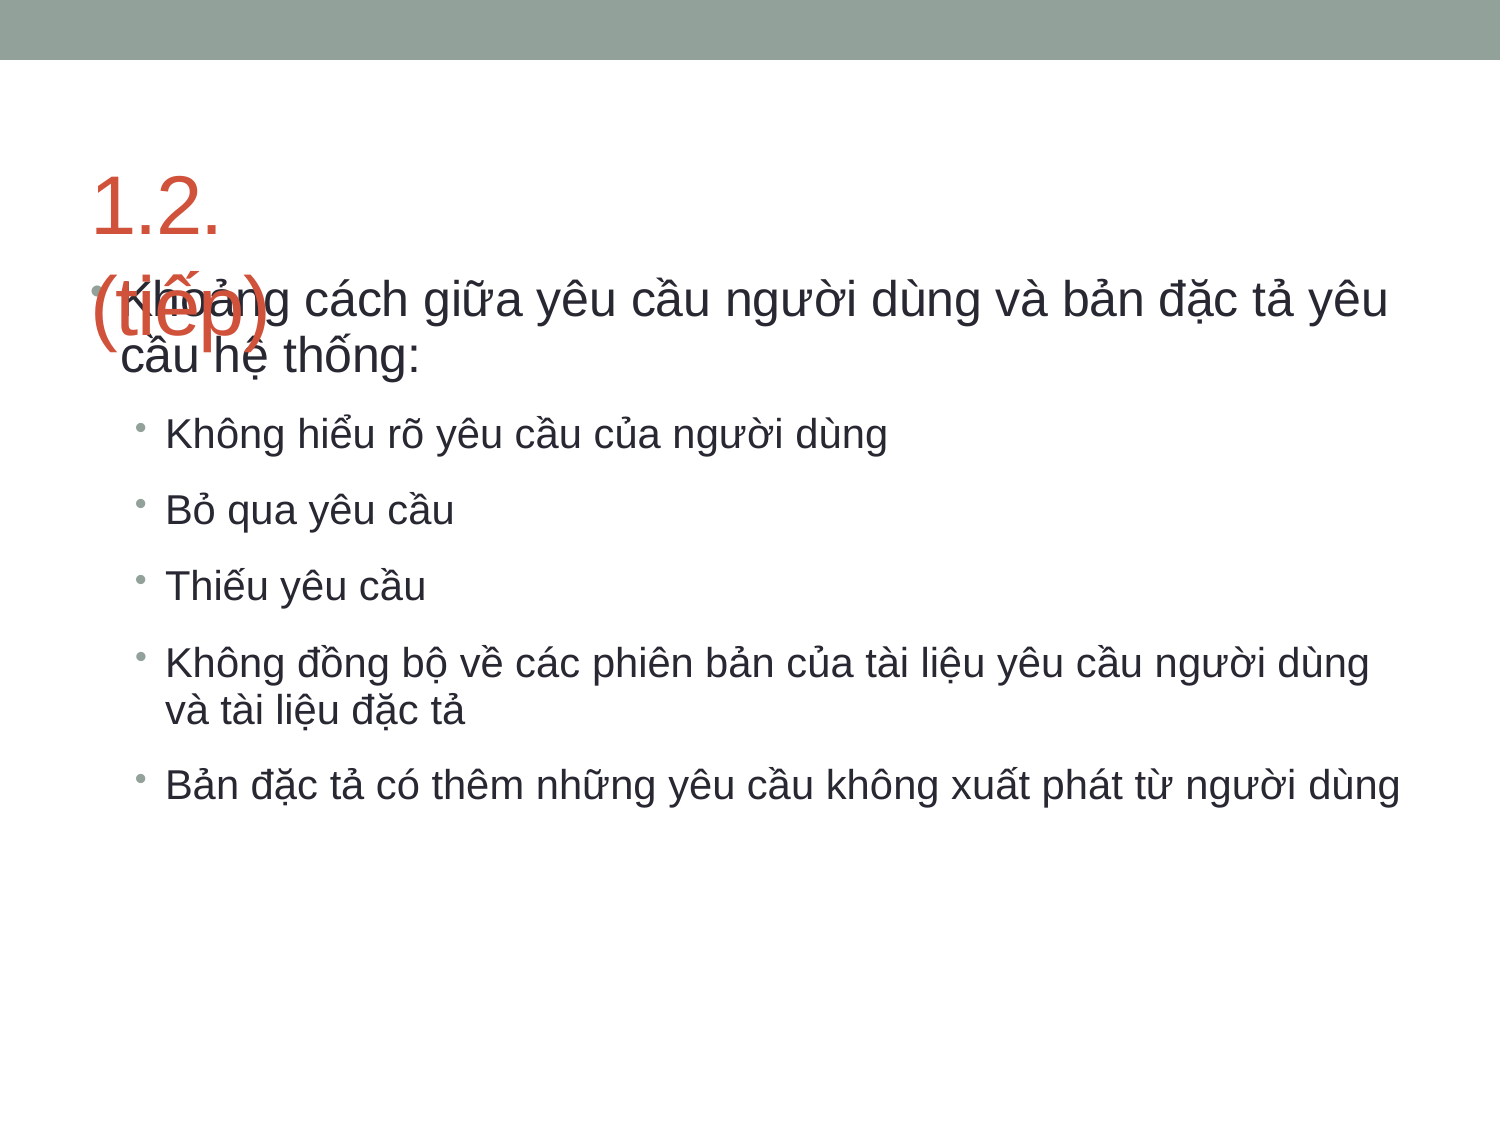

# 1.2. (tiếp)
Khoảng cách giữa yêu cầu người dùng và bản đặc tả yêu  cầu hệ thống:
Không hiểu rõ yêu cầu của người dùng
Bỏ qua yêu cầu
Thiếu yêu cầu
Không đồng bộ về các phiên bản của tài liệu yêu cầu người dùng  và tài liệu đặc tả
Bản đặc tả có thêm những yêu cầu không xuất phát từ người dùng